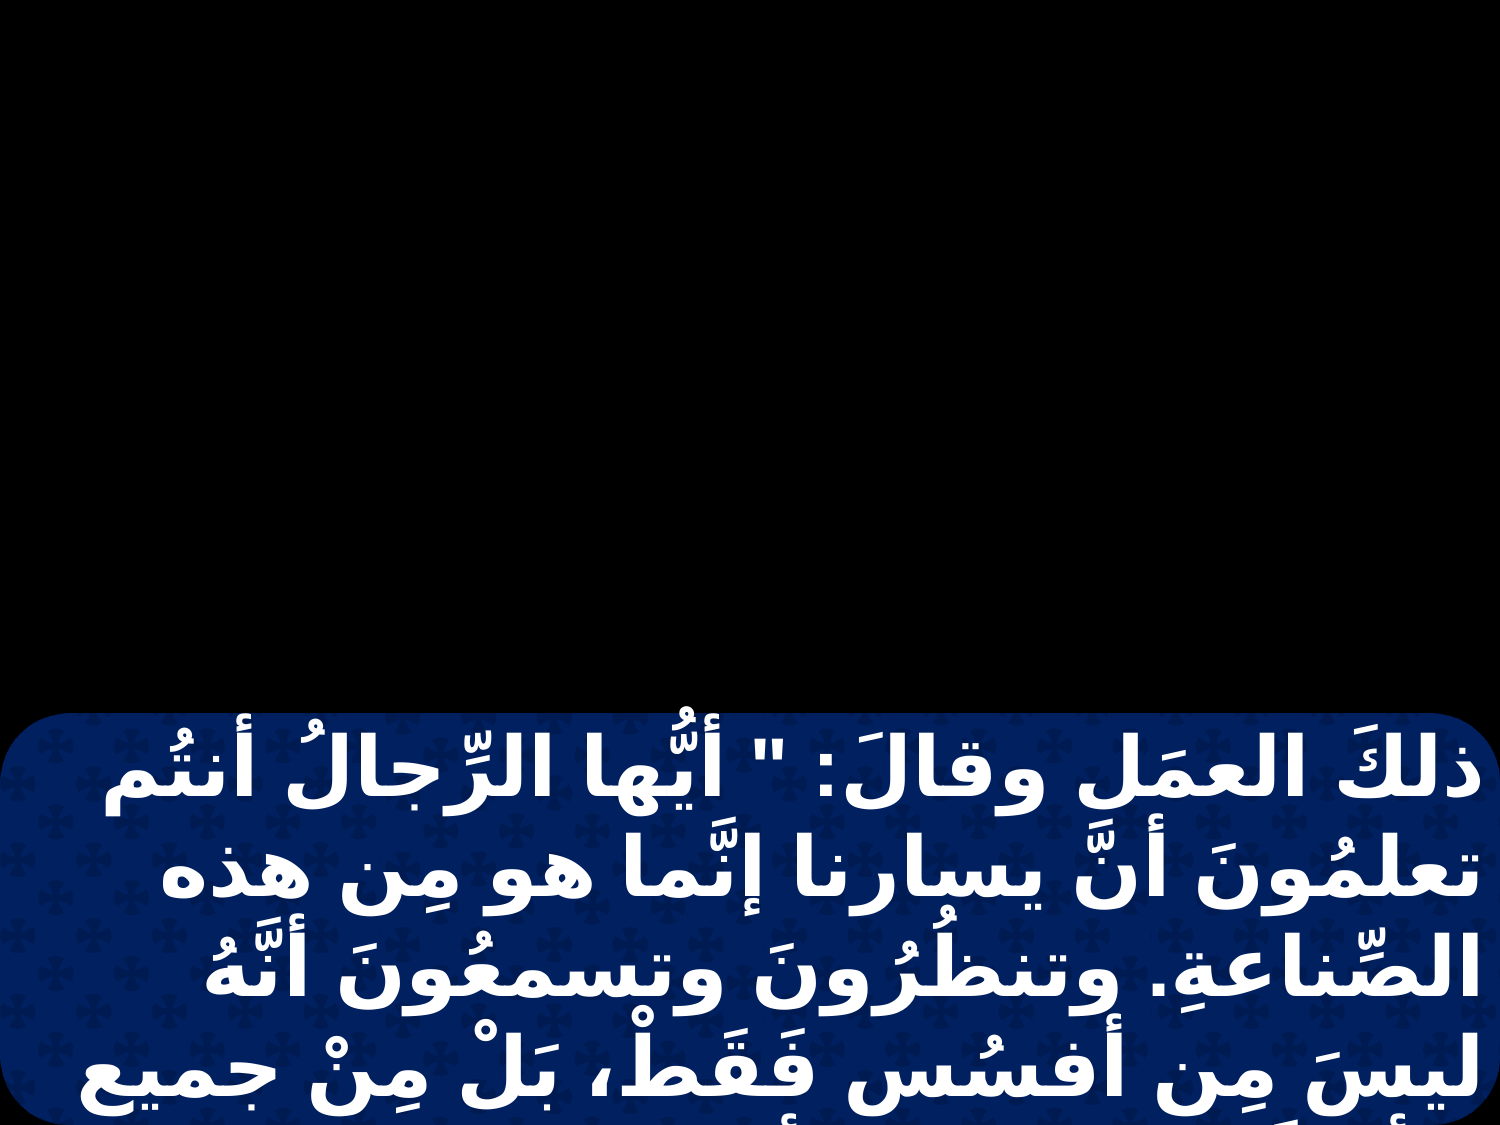

ذلكَ العمَل وقالَ: " أيُّها الرِّجالُ أنتُم تعلمُونَ أنَّ يسارنا إنَّما هو مِن هذه الصِّناعةِ. وتنظُرُونَ وتسمعُونَ أنَّهُ ليسَ مِن أفسُس فَقَطْ، بَلْ مِنْ جميع أسيَّا، استَمَالَ وأزاغَ بولسُ (